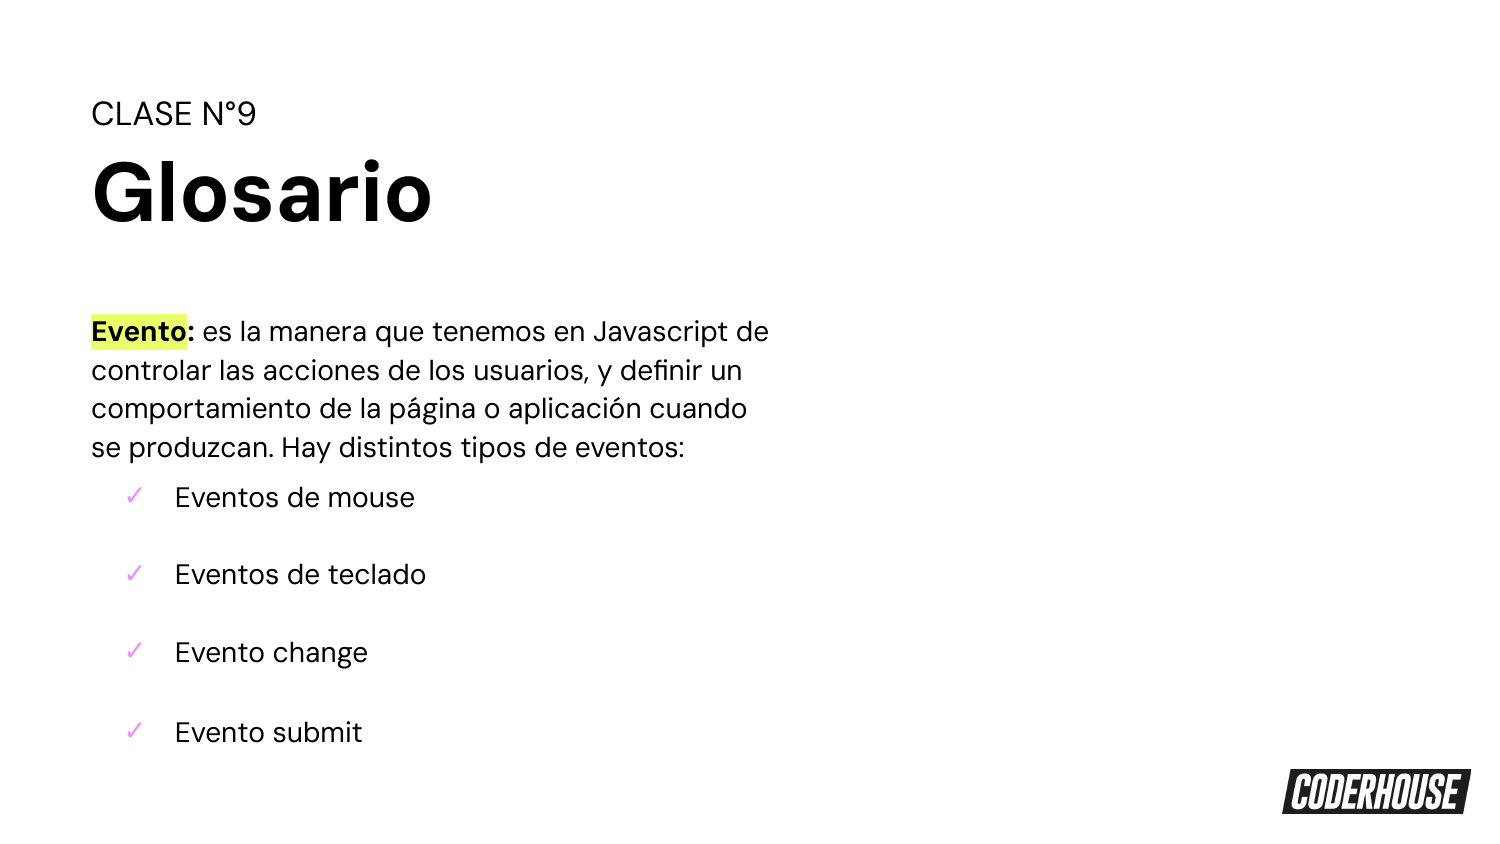

CLASE N°9
Glosario
Evento: es la manera que tenemos en Javascript de controlar las acciones de los usuarios, y definir un comportamiento de la página o aplicación cuando se produzcan. Hay distintos tipos de eventos:

Eventos de mouse

Eventos de teclado

Evento change

Evento submit